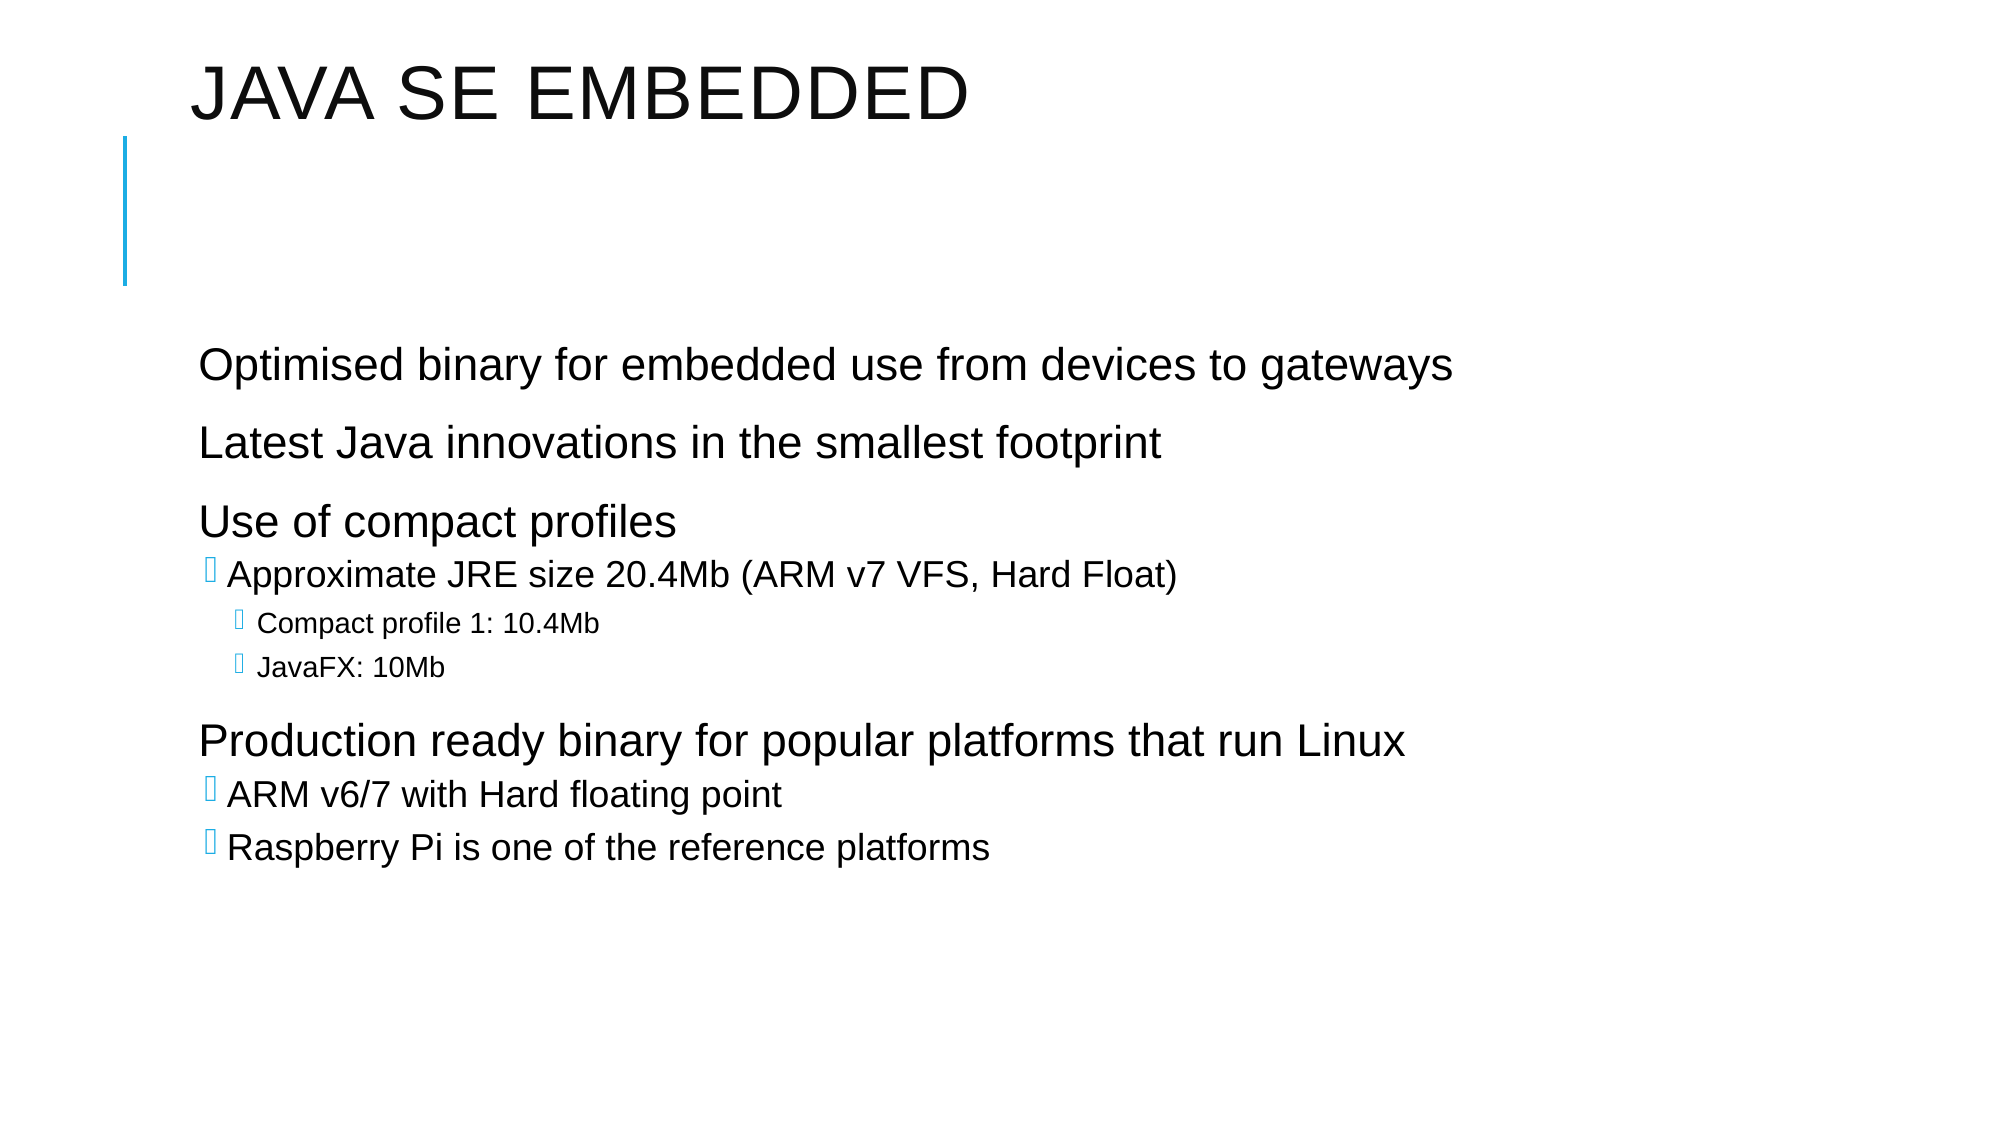

# Java SE Embedded
Optimised binary for embedded use from devices to gateways
Latest Java innovations in the smallest footprint
Use of compact profiles
Approximate JRE size 20.4Mb (ARM v7 VFS, Hard Float)
Compact profile 1: 10.4Mb
JavaFX: 10Mb
Production ready binary for popular platforms that run Linux
ARM v6/7 with Hard floating point
Raspberry Pi is one of the reference platforms